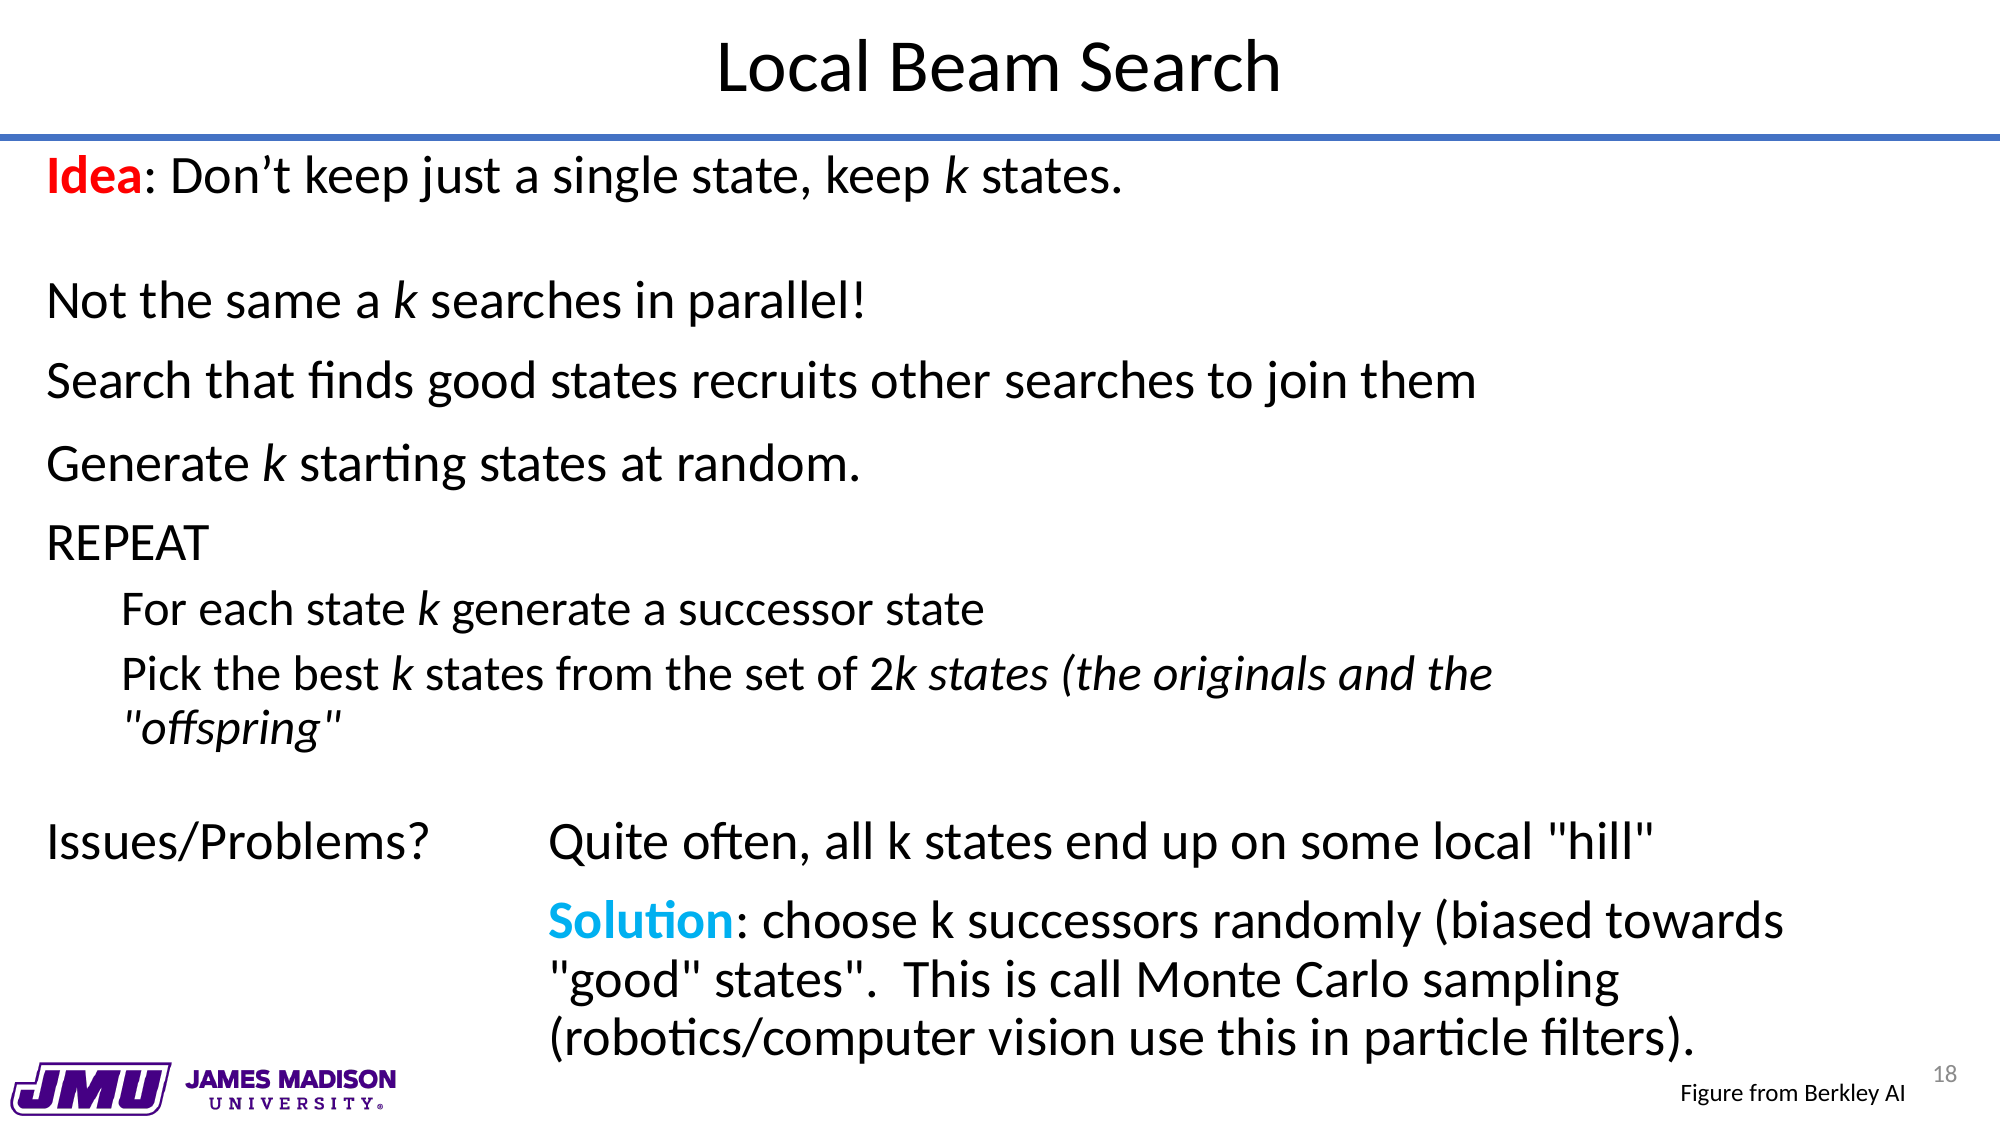

# Local Beam Search
Idea: Don’t keep just a single state, keep k states.
Not the same a k searches in parallel!
Search that finds good states recruits other searches to join them
Generate k starting states at random.
REPEAT
For each state k generate a successor state
Pick the best k states from the set of 2k states (the originals and the "offspring"
Quite often, all k states end up on some local "hill"
Solution: choose k successors randomly (biased towards "good" states".  This is call Monte Carlo sampling (robotics/computer vision use this in particle filters).
Issues/Problems?
18
Figure from Berkley AI